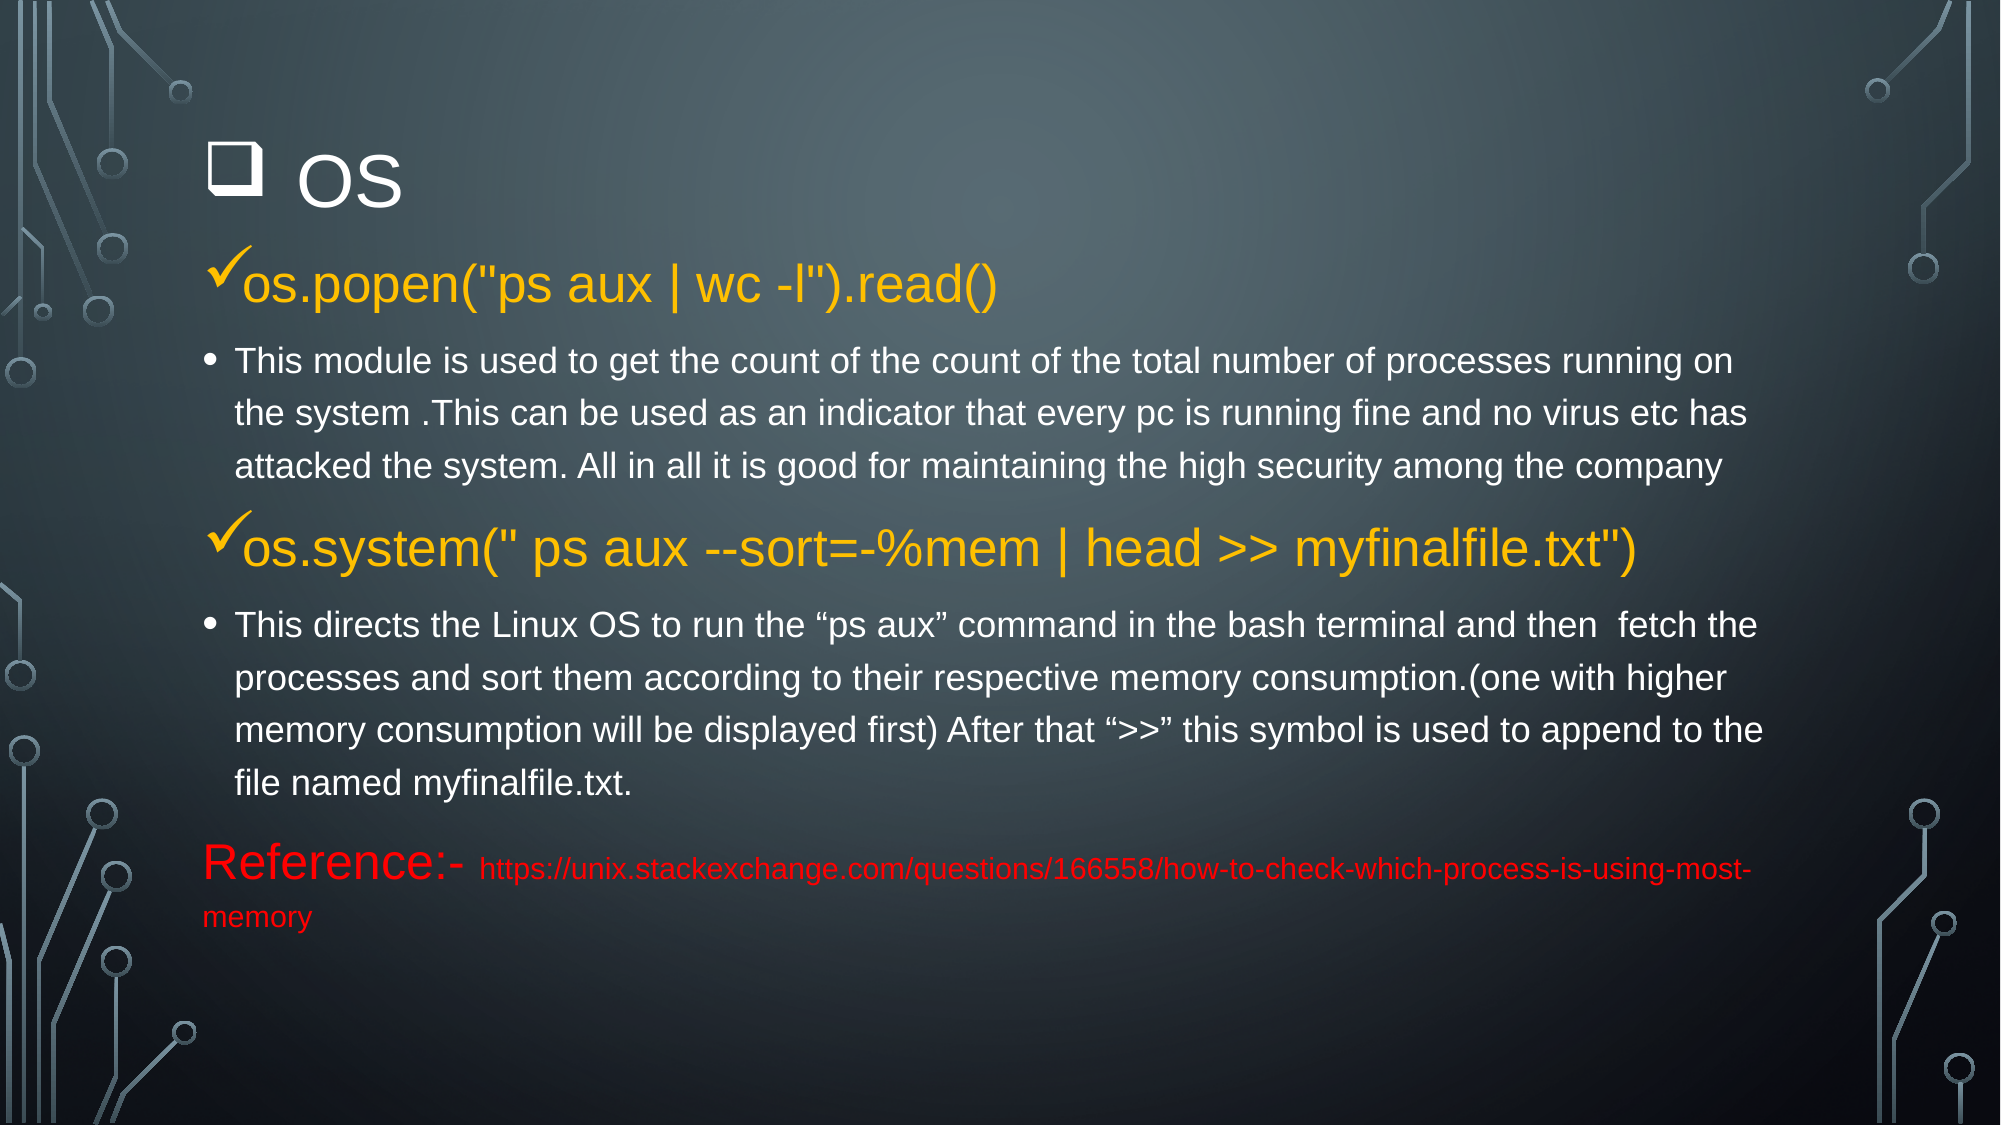

# OS
os.popen("ps aux | wc -l").read()
This module is used to get the count of the count of the total number of processes running on the system .This can be used as an indicator that every pc is running fine and no virus etc has attacked the system. All in all it is good for maintaining the high security among the company
os.system(" ps aux --sort=-%mem | head >> myfinalfile.txt")
This directs the Linux OS to run the “ps aux” command in the bash terminal and then  fetch the processes and sort them according to their respective memory consumption.(one with higher memory consumption will be displayed first) After that “>>” this symbol is used to append to the file named myfinalfile.txt.
Reference:- https://unix.stackexchange.com/questions/166558/how-to-check-which-process-is-using-most-memory